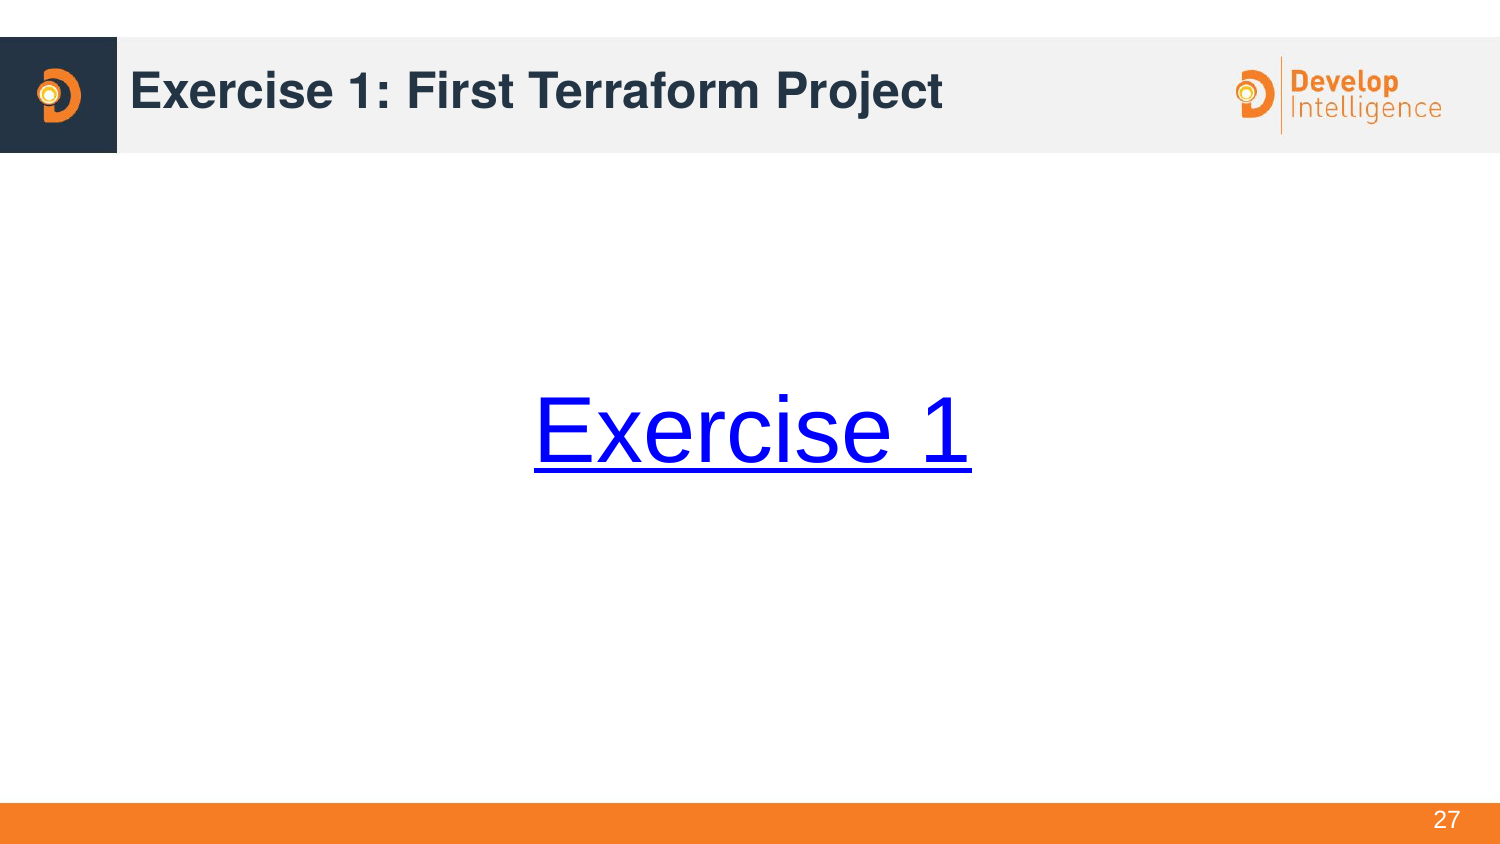

# Exercise 1: First Terraform Project

Exercise 1

27